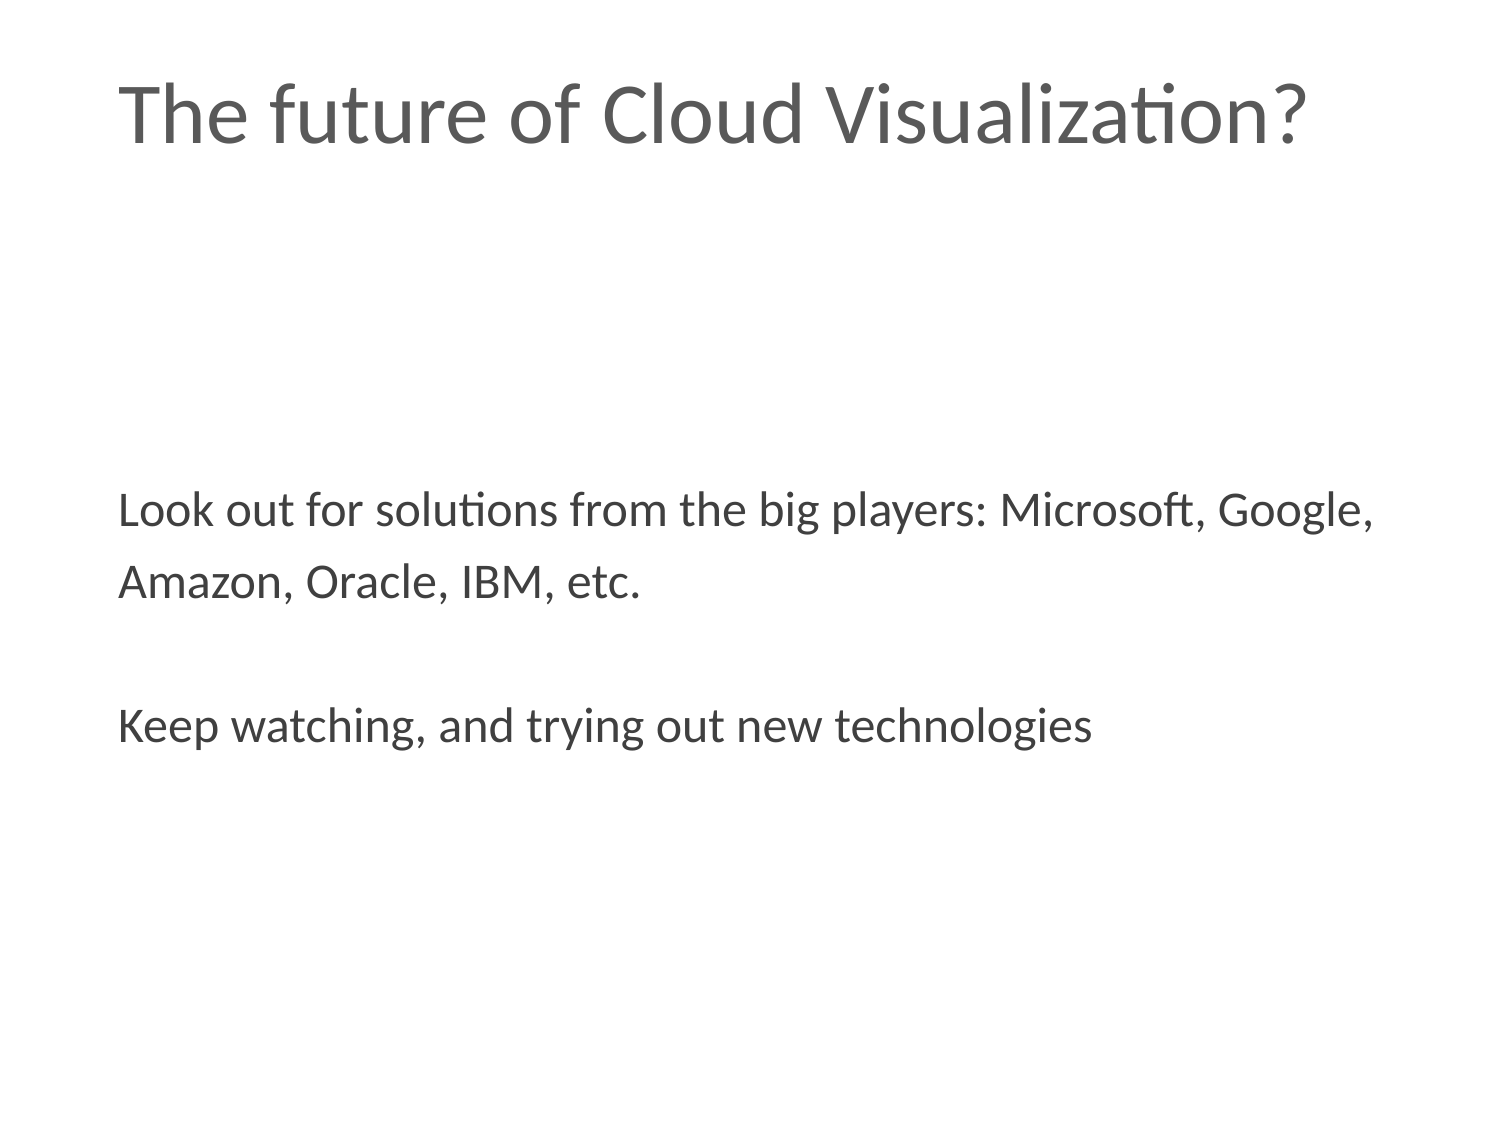

# The future of Cloud Visualization?
Look out for solutions from the big players: Microsoft, Google, Amazon, Oracle, IBM, etc.

Keep watching, and trying out new technologies